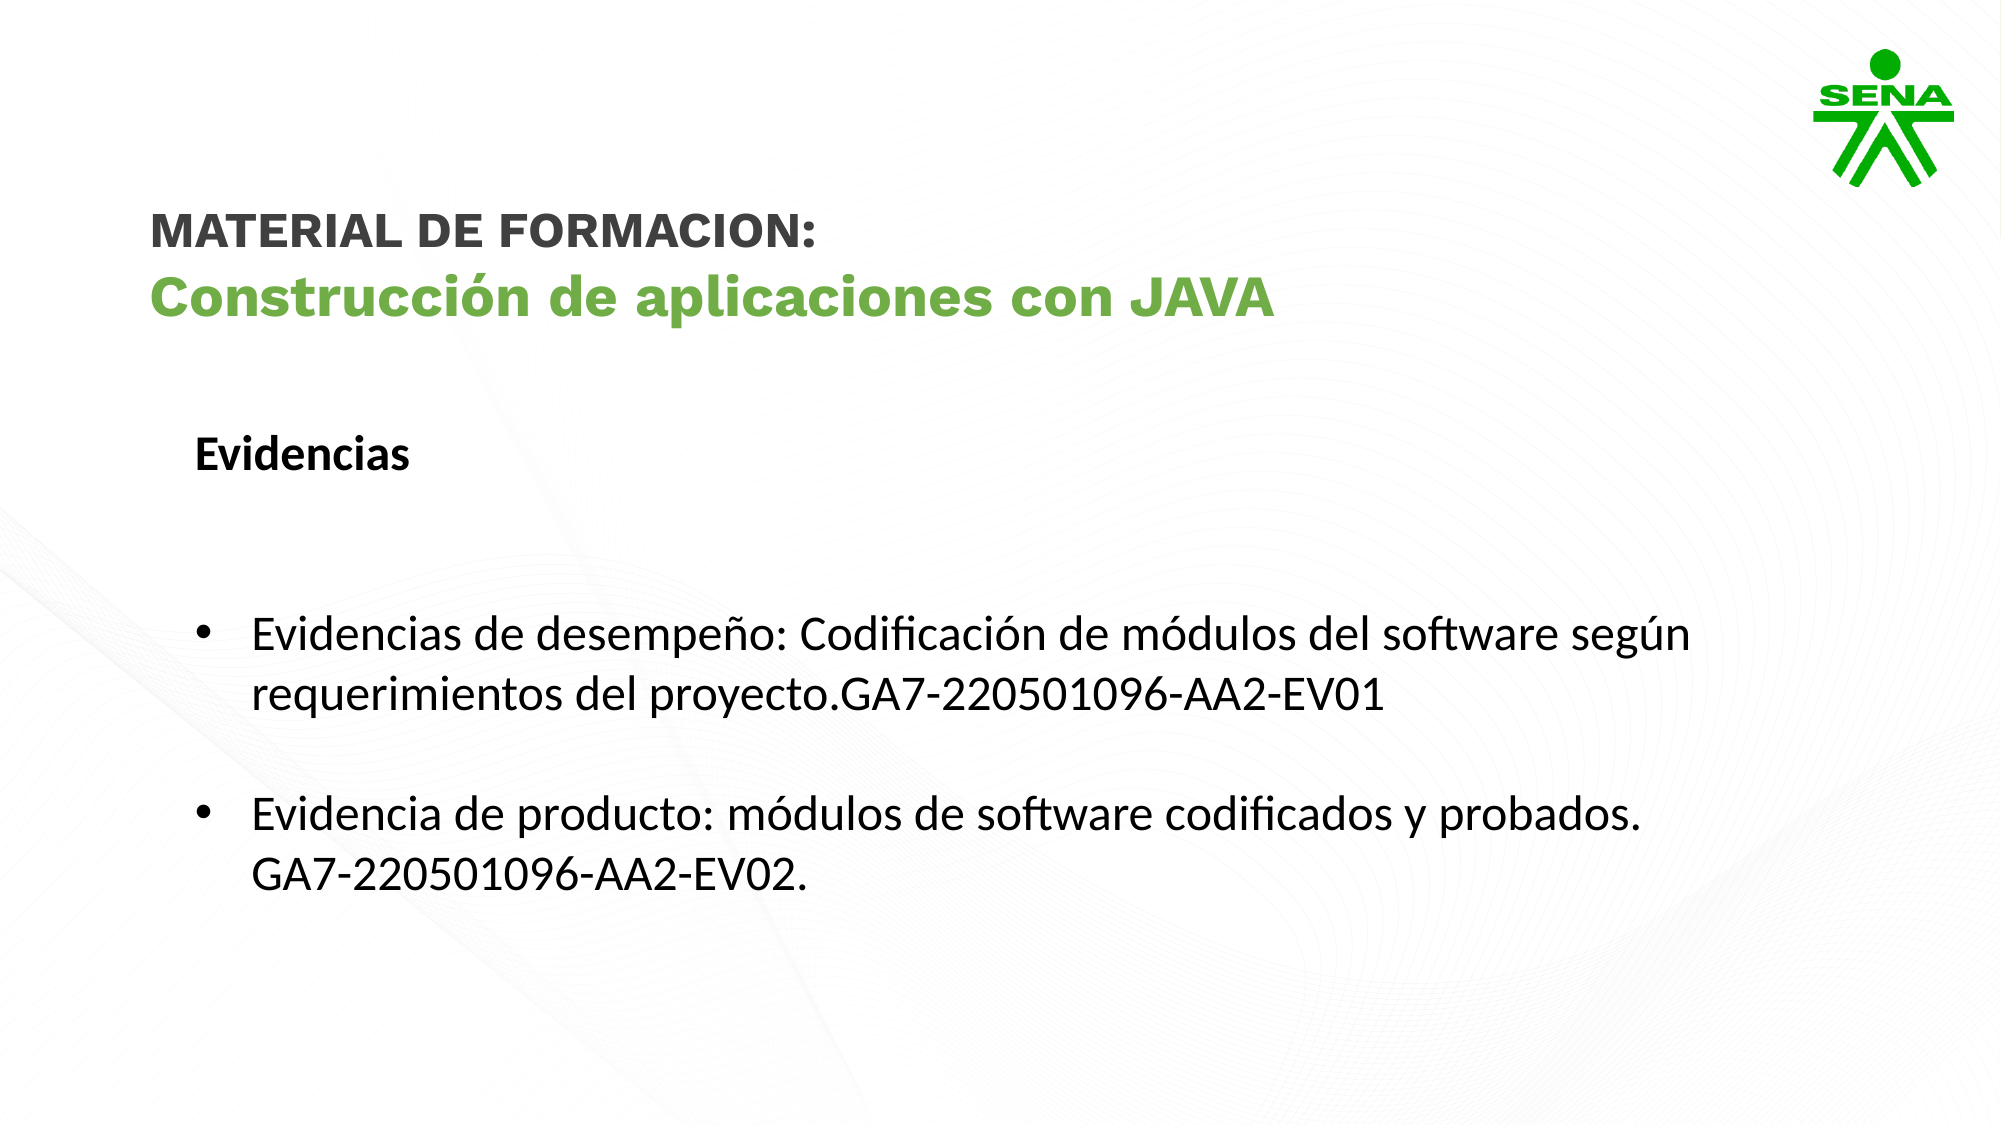

MATERIAL DE FORMACION:
Construcción de aplicaciones con JAVA
Evidencias

Evidencias de desempeño: Codificación de módulos del software según requerimientos del proyecto.GA7-220501096-AA2-EV01

Evidencia de producto: módulos de software codificados y probados. GA7-220501096-AA2-EV02.